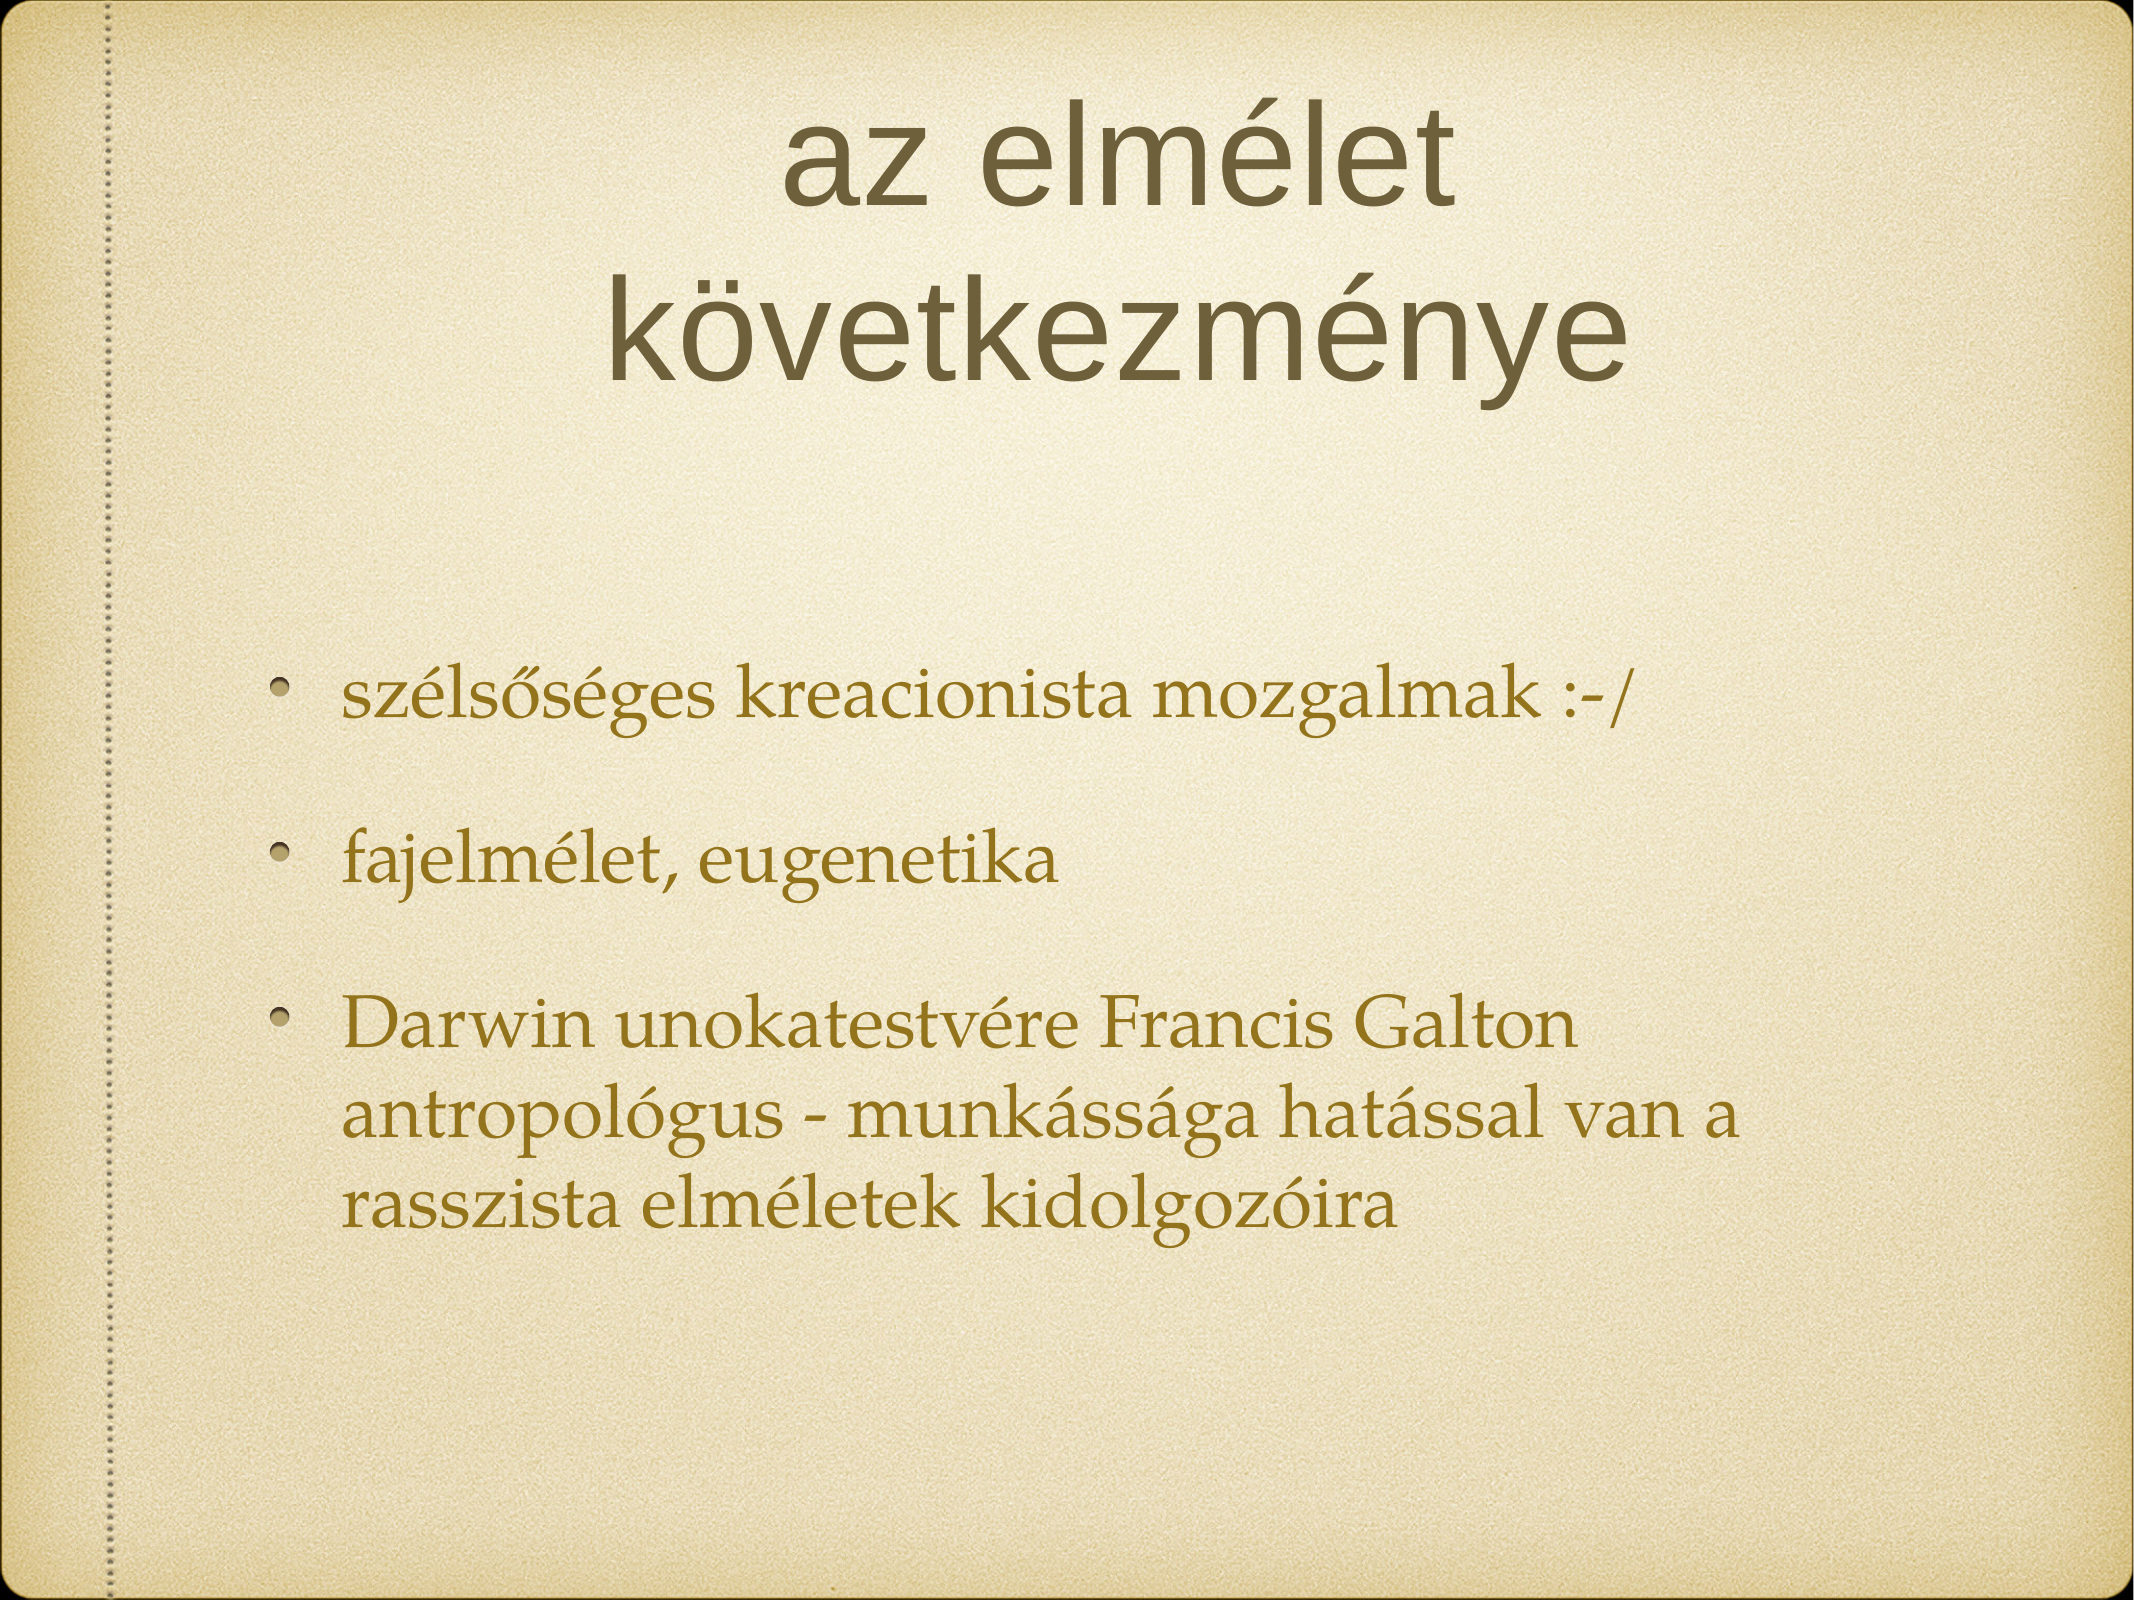

# az elmélet következménye
szélsőséges kreacionista mozgalmak :-/
fajelmélet, eugenetika
Darwin unokatestvére Francis Galton antropológus - munkássága hatással van a rasszista elméletek kidolgozóira